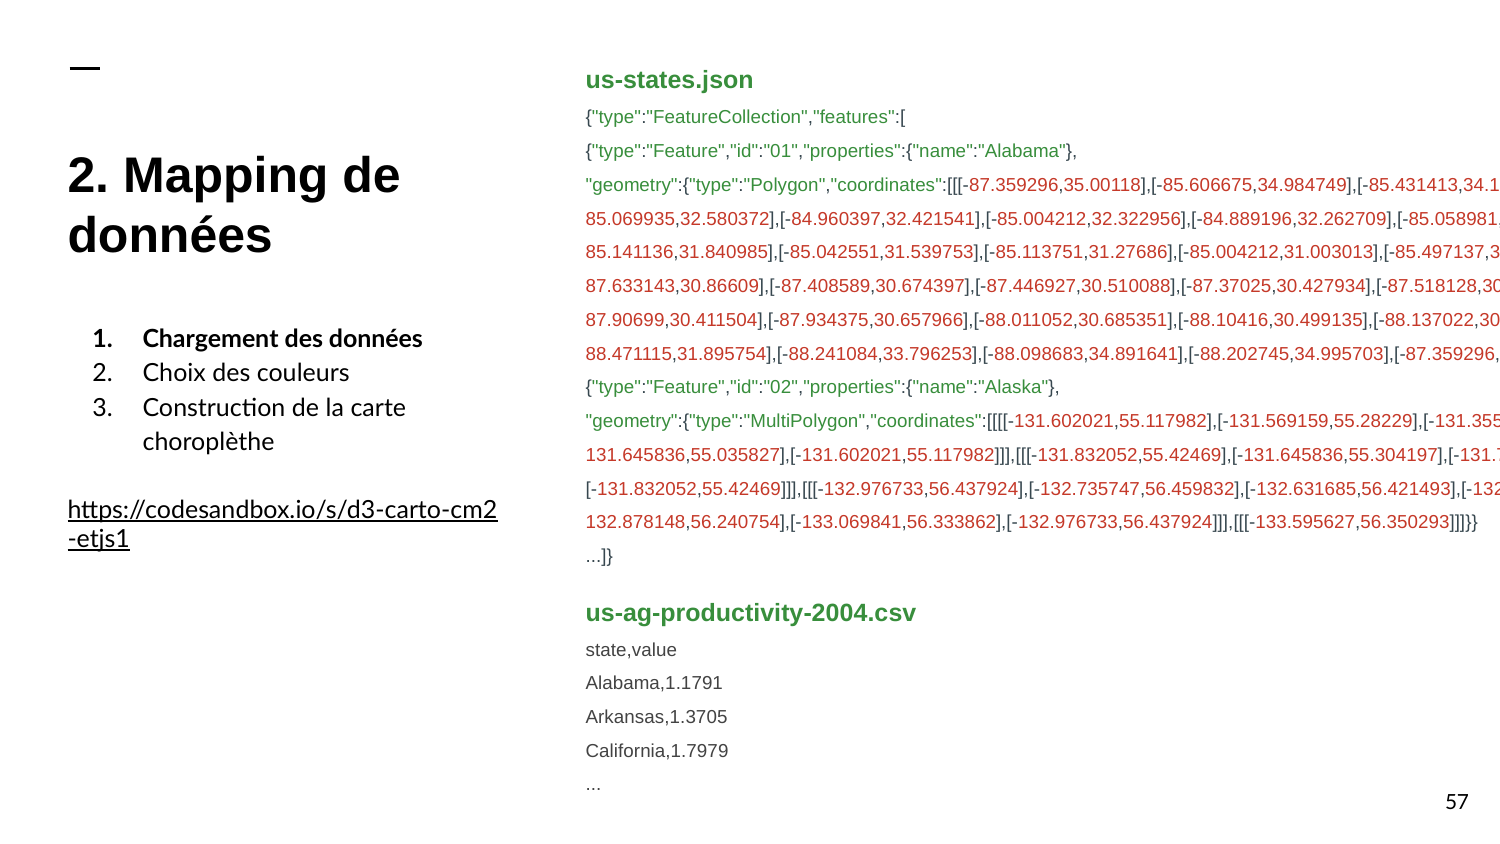

us-states.json
{"type":"FeatureCollection","features":[
{"type":"Feature","id":"01","properties":{"name":"Alabama"},
"geometry":{"type":"Polygon","coordinates":[[[-87.359296,35.00118],[-85.606675,34.984749],[-85.431413,34.124869],[-85.184951,32.859696],[-85.069935,32.580372],[-84.960397,32.421541],[-85.004212,32.322956],[-84.889196,32.262709],[-85.058981,32.13674],[-85.053504,32.01077],[-85.141136,31.840985],[-85.042551,31.539753],[-85.113751,31.27686],[-85.004212,31.003013],[-85.497137,30.997536],[-87.600282,30.997536],[-87.633143,30.86609],[-87.408589,30.674397],[-87.446927,30.510088],[-87.37025,30.427934],[-87.518128,30.280057],[-87.655051,30.247195],[-87.90699,30.411504],[-87.934375,30.657966],[-88.011052,30.685351],[-88.10416,30.499135],[-88.137022,30.318396],[-88.394438,30.367688],[-88.471115,31.895754],[-88.241084,33.796253],[-88.098683,34.891641],[-88.202745,34.995703],[-87.359296,35.00118]]]}},
{"type":"Feature","id":"02","properties":{"name":"Alaska"},
"geometry":{"type":"MultiPolygon","coordinates":[[[[-131.602021,55.117982],[-131.569159,55.28229],[-131.355558,55.183705],[-131.38842,55.01392],[-131.645836,55.035827],[-131.602021,55.117982]]],[[[-131.832052,55.42469],[-131.645836,55.304197],[-131.749898,55.128935],[-131.832052,55.189182],[-131.832052,55.42469]]],[[[-132.976733,56.437924],[-132.735747,56.459832],[-132.631685,56.421493],[-132.664547,56.273616],[-132.878148,56.240754],[-133.069841,56.333862],[-132.976733,56.437924]]],[[[-133.595627,56.350293]]]}}
...]}

us-ag-productivity-2004.csv
state,value
Alabama,1.1791
Arkansas,1.3705
California,1.7979
...
# 2. Mapping de données
Chargement des données
Choix des couleurs
Construction de la carte choroplèthe
https://codesandbox.io/s/d3-carto-cm2-etjs1
57